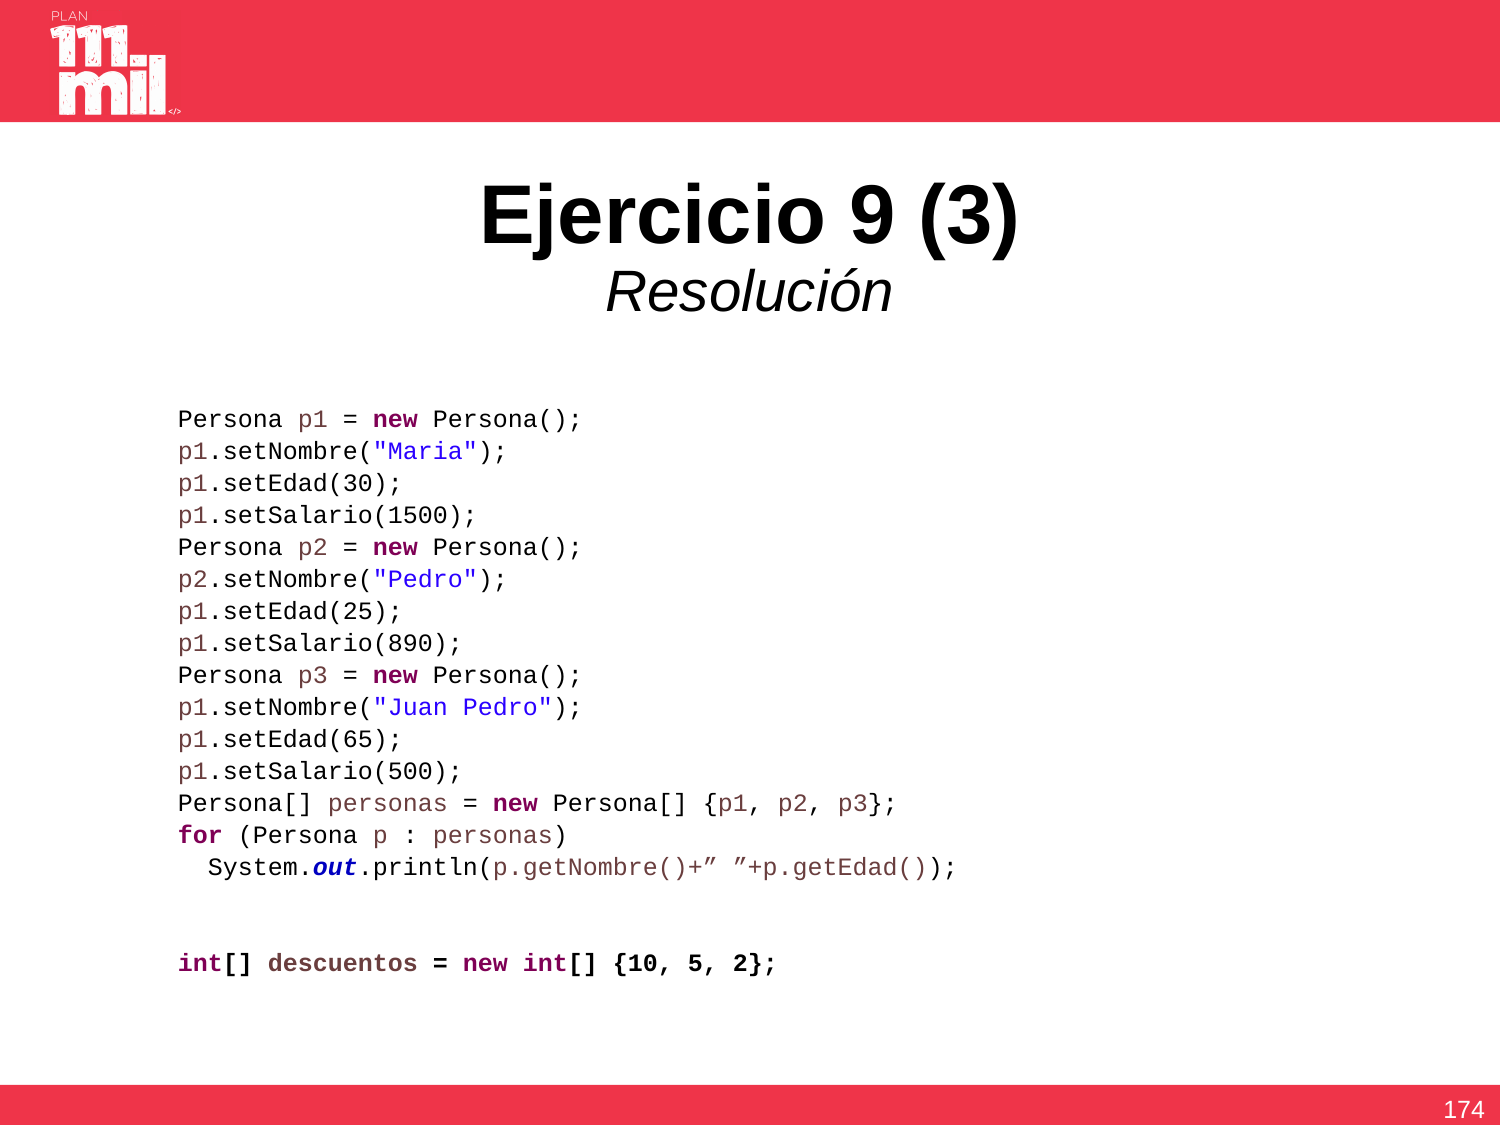

# Ejercicio 9 (3) Resolución
    Persona p1 = new Persona();
    p1.setNombre("Maria");
    p1.setEdad(30);
    p1.setSalario(1500);
    Persona p2 = new Persona();
    p2.setNombre("Pedro");
    p1.setEdad(25);
    p1.setSalario(890);
    Persona p3 = new Persona();
    p1.setNombre("Juan Pedro");
    p1.setEdad(65);
    p1.setSalario(500);
    Persona[] personas = new Persona[] {p1, p2, p3};
    for (Persona p : personas)
      System.out.println(p.getNombre()+” ”+p.getEdad());

    int[] descuentos = new int[] {10, 5, 2};

174